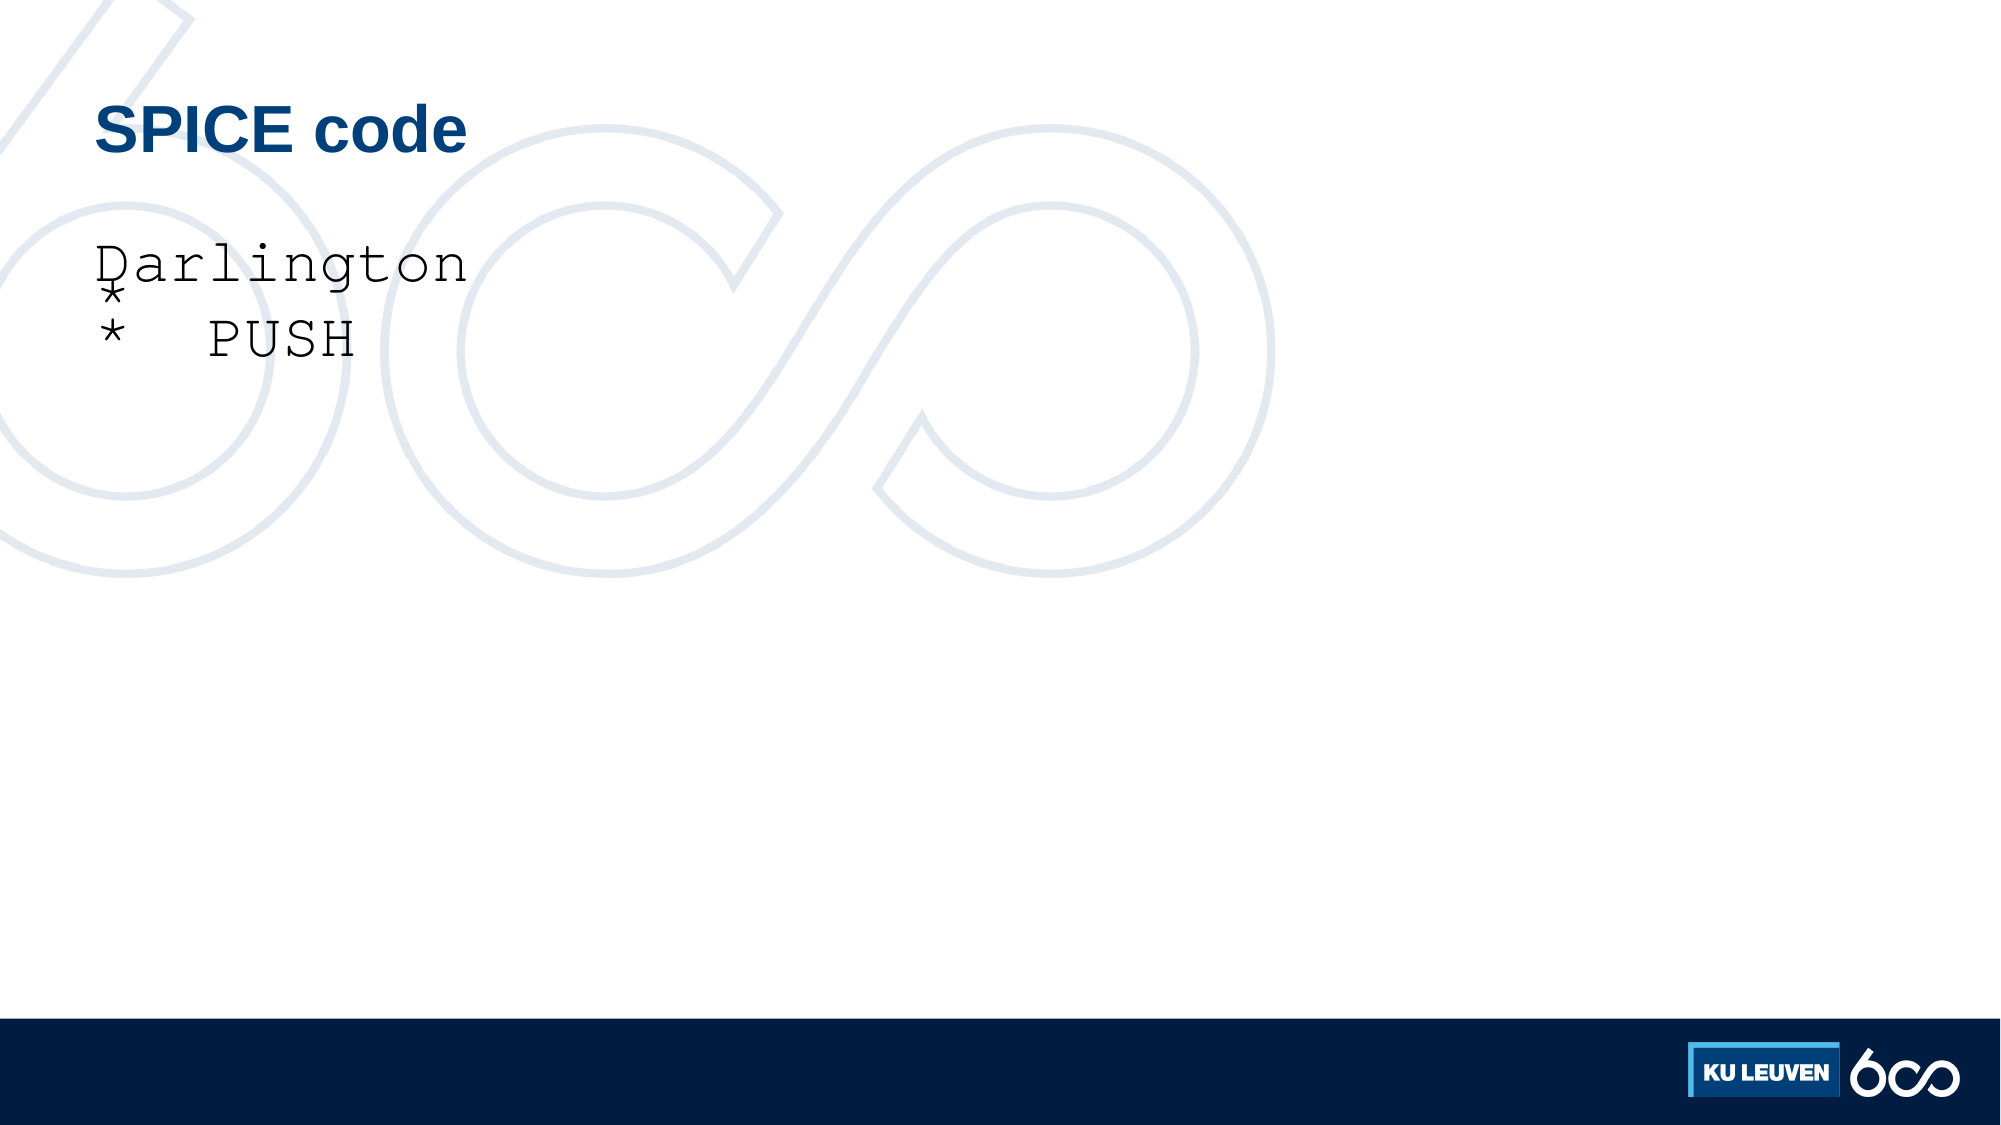

# SPICE code
Darlington
*
*  PUSH